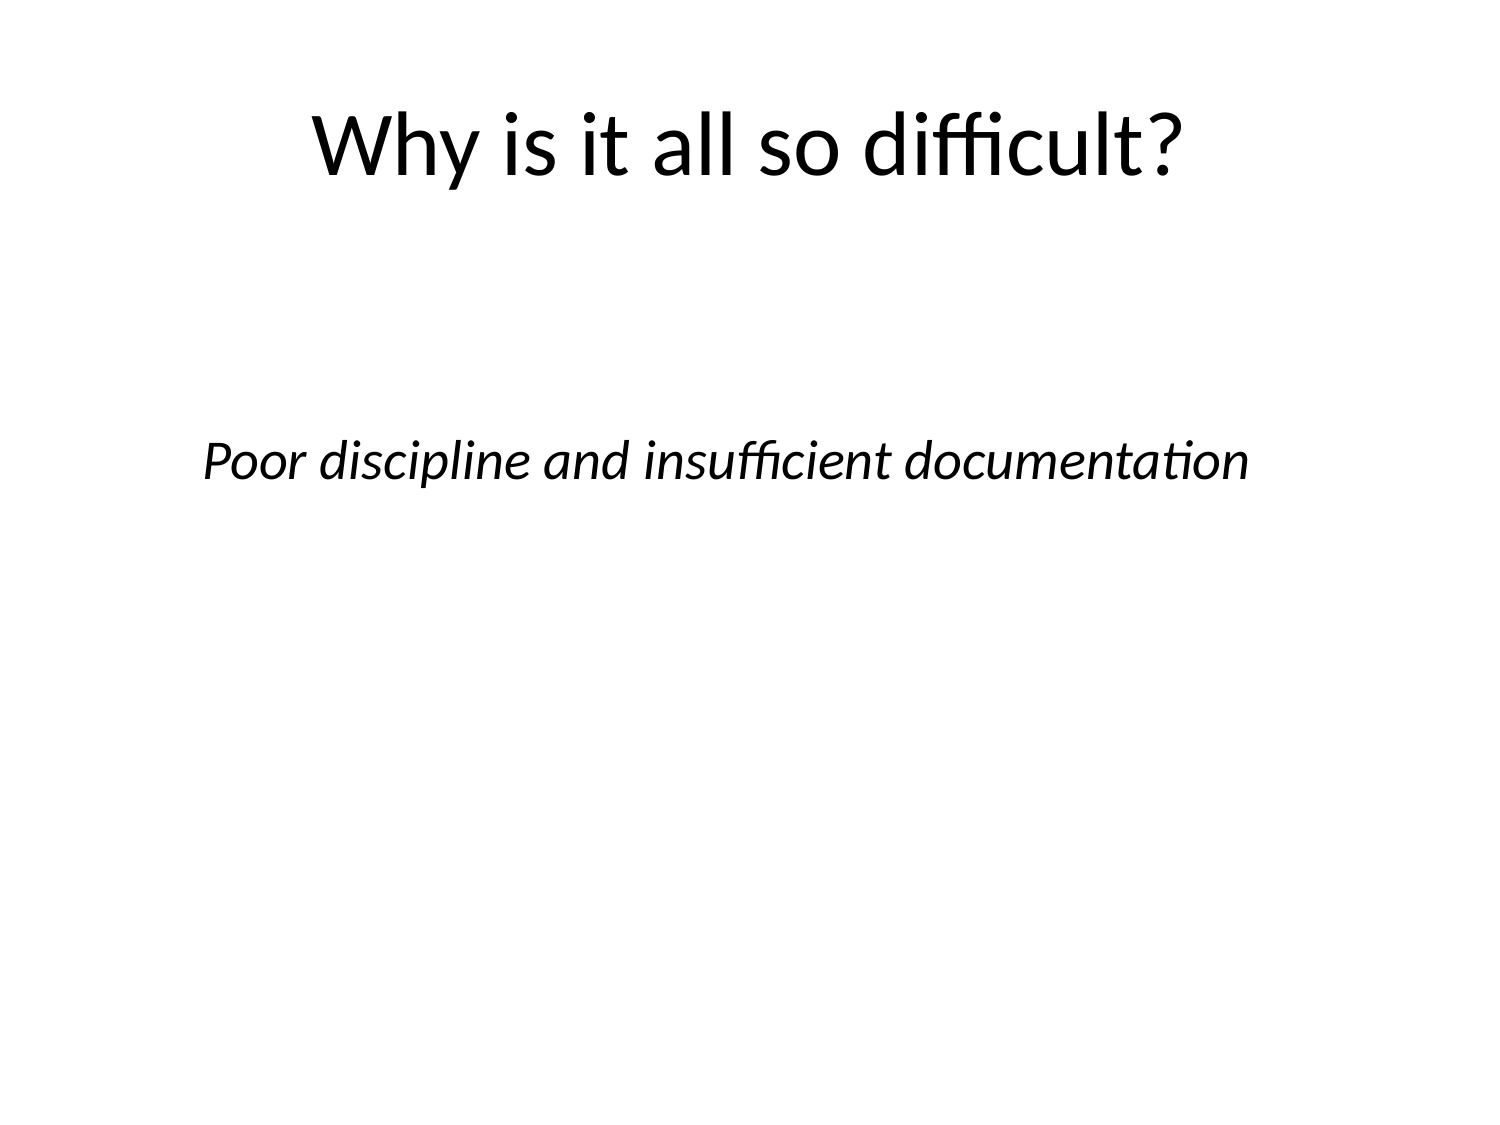

# Why is it all so difficult?

Poor discipline and insufficient documentation